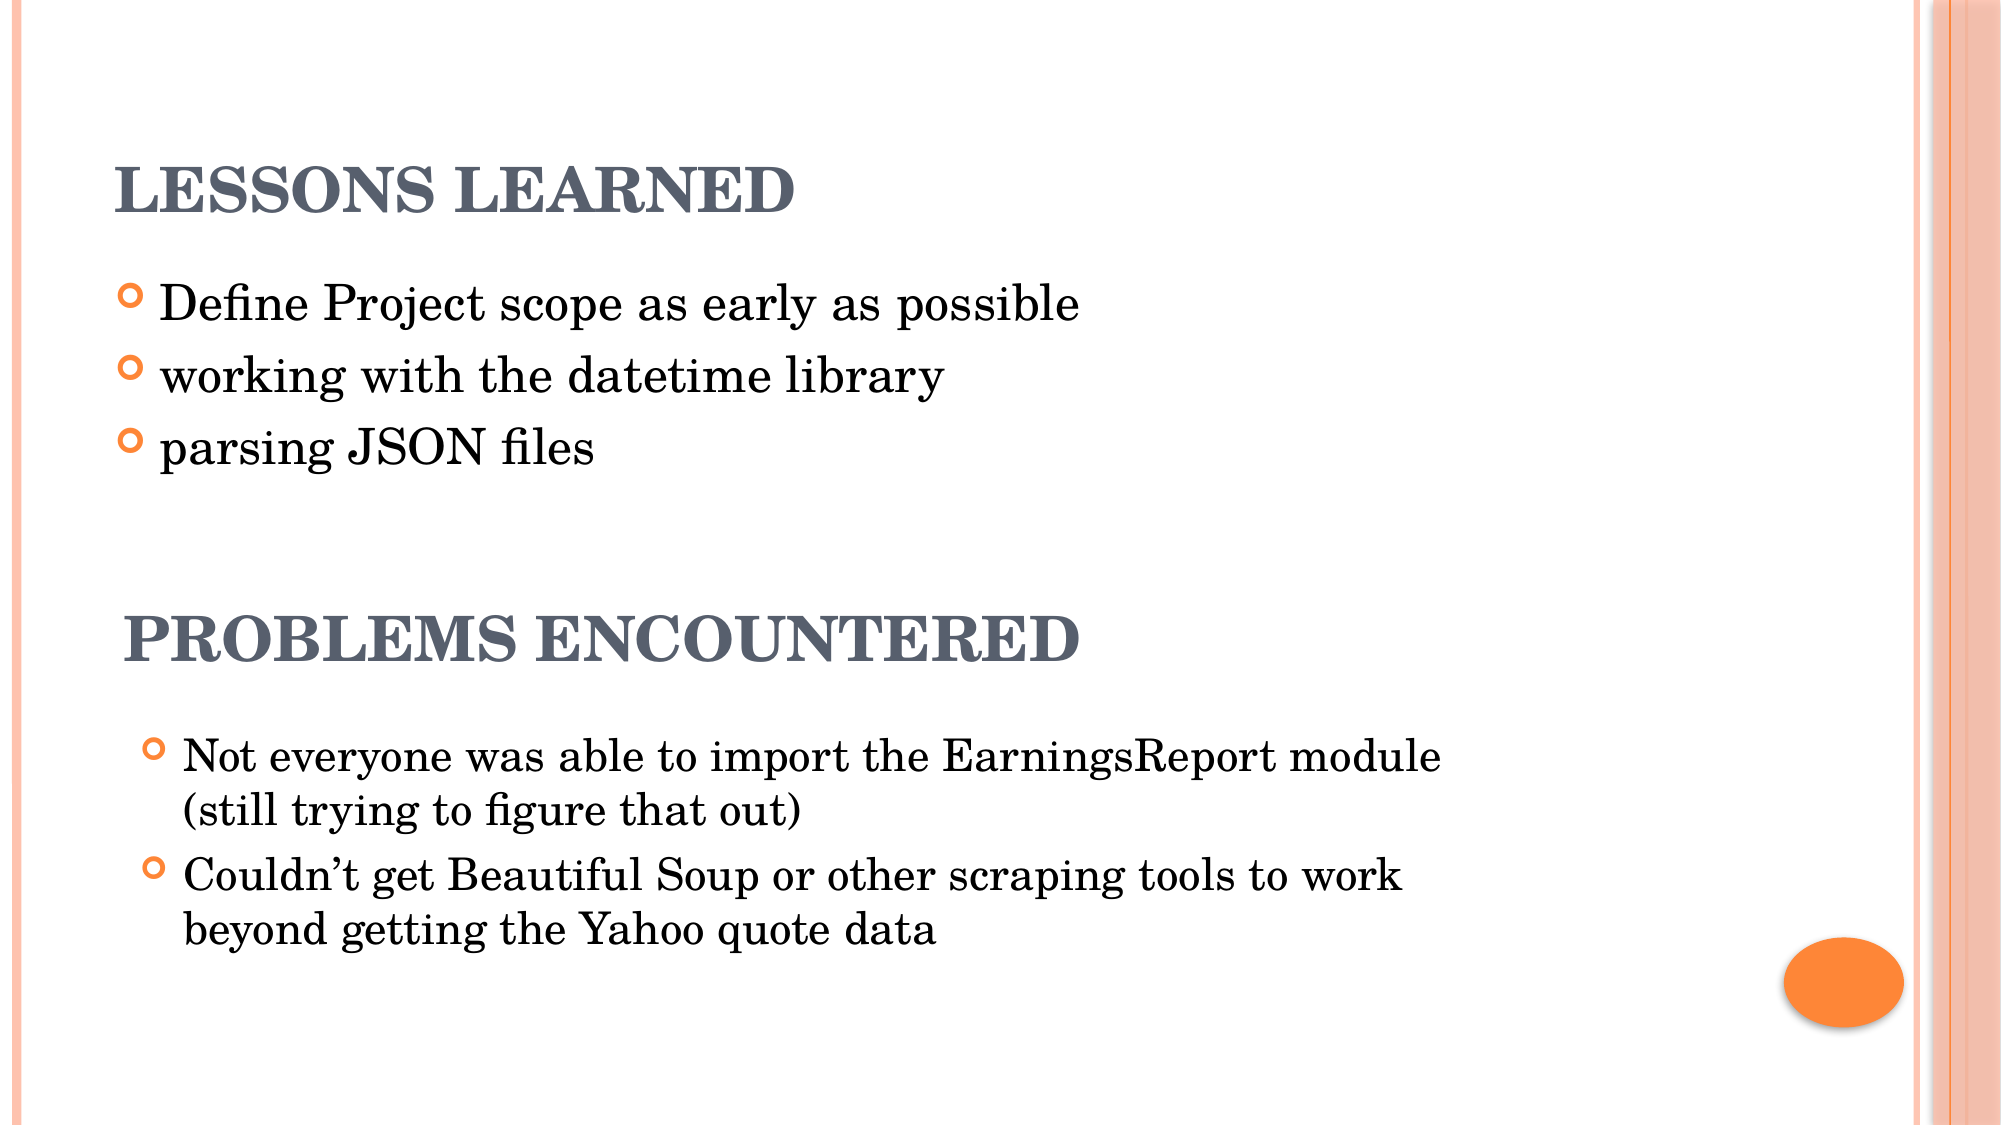

# Lessons Learned
Define Project scope as early as possible
working with the datetime library
parsing JSON files

Problems Encountered
Not everyone was able to import the EarningsReport module (still trying to figure that out)
Couldn’t get Beautiful Soup or other scraping tools to work beyond getting the Yahoo quote data